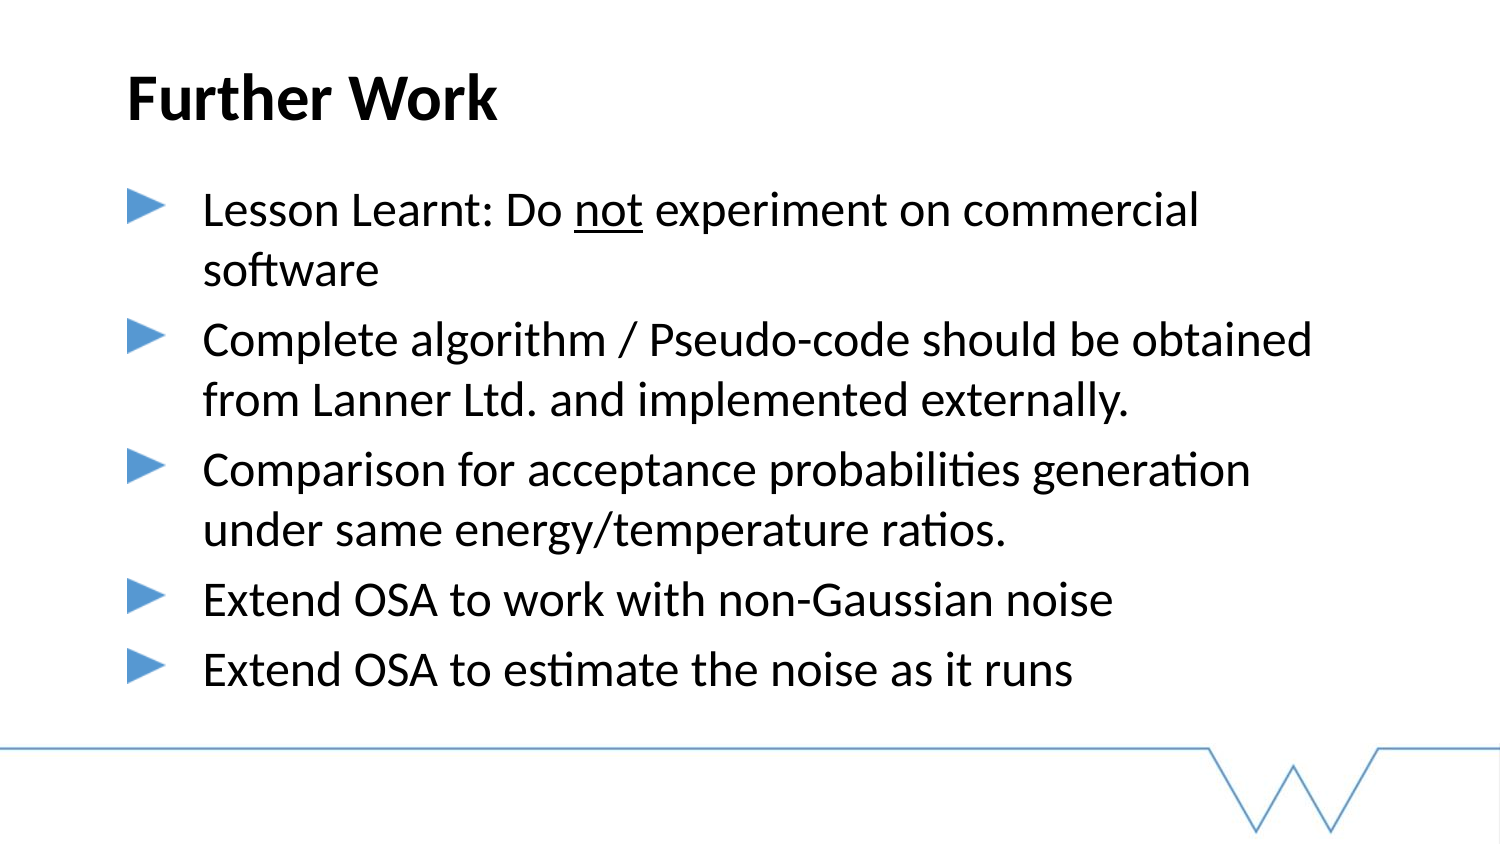

# Further Work
Lesson Learnt: Do not experiment on commercial software
Complete algorithm / Pseudo-code should be obtained from Lanner Ltd. and implemented externally.
Comparison for acceptance probabilities generation under same energy/temperature ratios.
Extend OSA to work with non-Gaussian noise
Extend OSA to estimate the noise as it runs